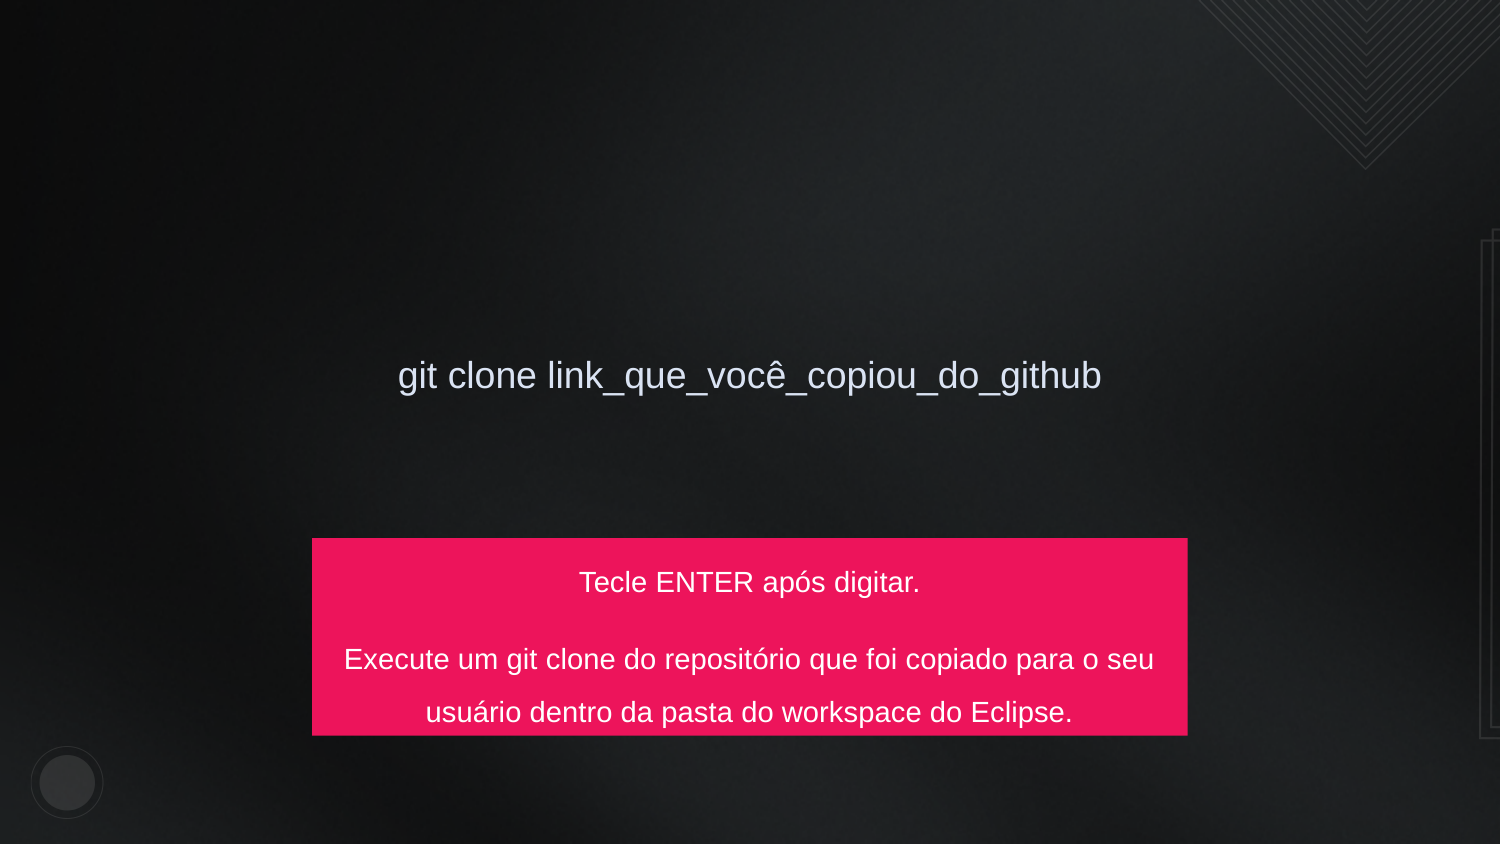

git clone link_que_você_copiou_do_github
Tecle ENTER após digitar.
Execute um git clone do repositório que foi copiado para o seu usuário dentro da pasta do workspace do Eclipse.